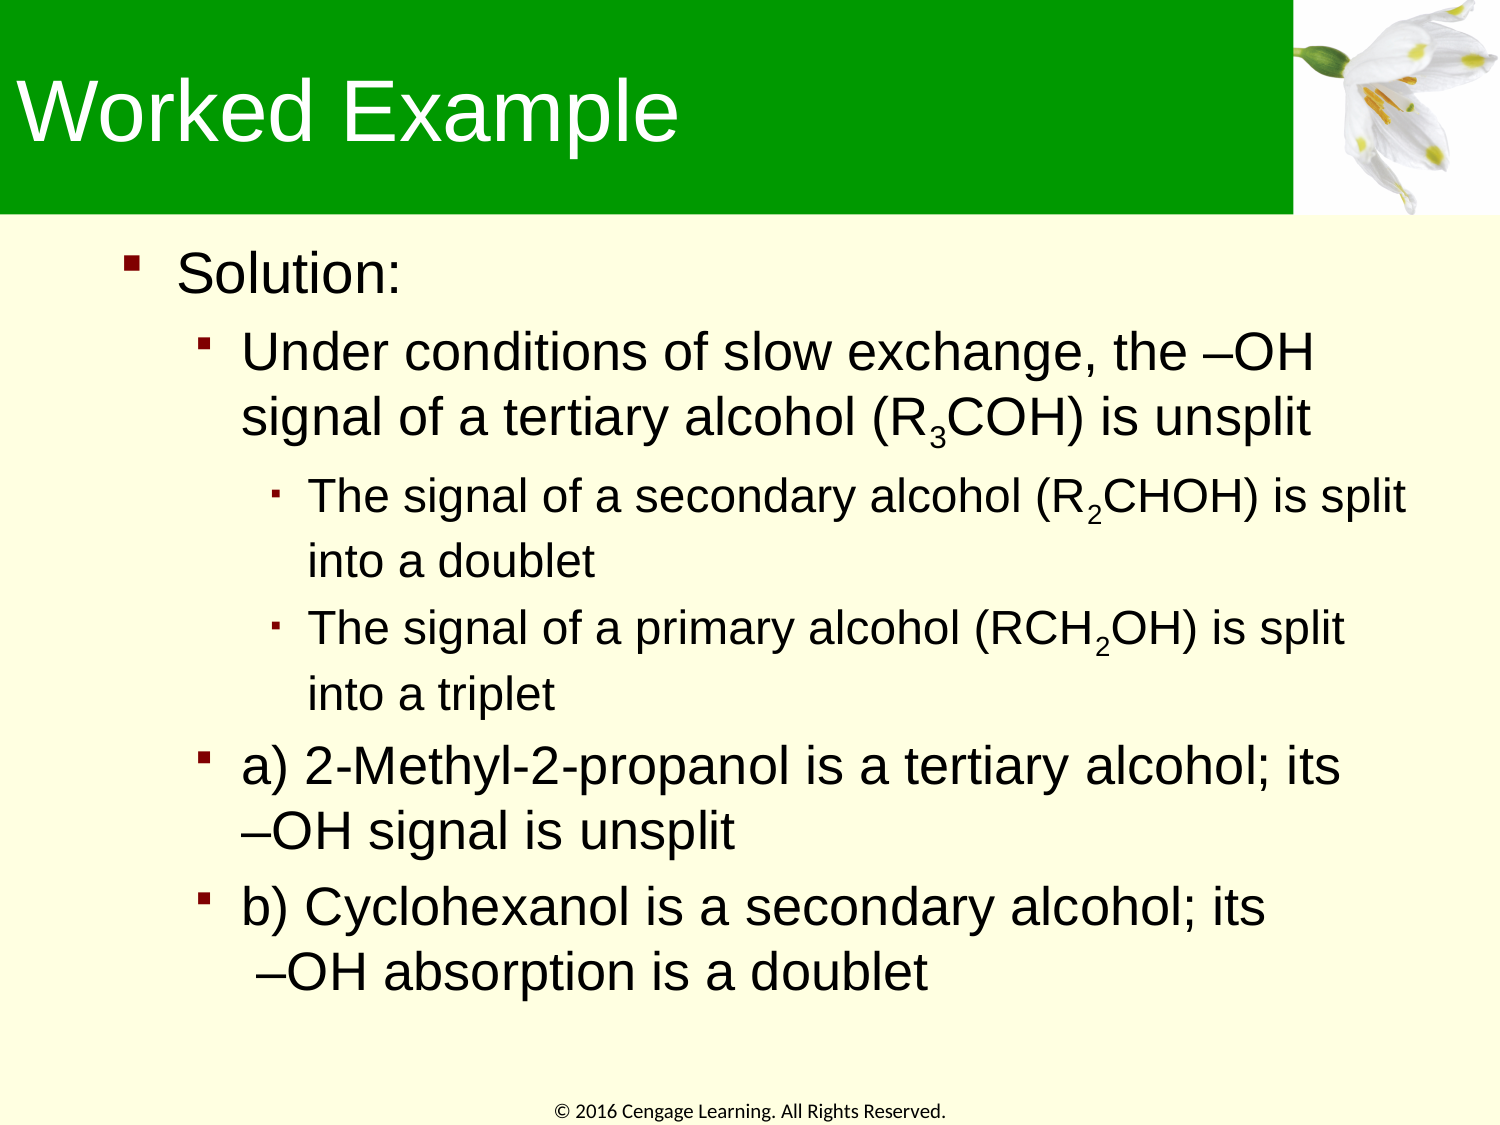

# Worked Example
Solution:
Under conditions of slow exchange, the –OH signal of a tertiary alcohol (R3COH) is unsplit
The signal of a secondary alcohol (R2CHOH) is split into a doublet
The signal of a primary alcohol (RCH2OH) is split into a triplet
a) 2-Methyl-2-propanol is a tertiary alcohol; its      –OH signal is unsplit
b) Cyclohexanol is a secondary alcohol; its            –OH absorption is a doublet